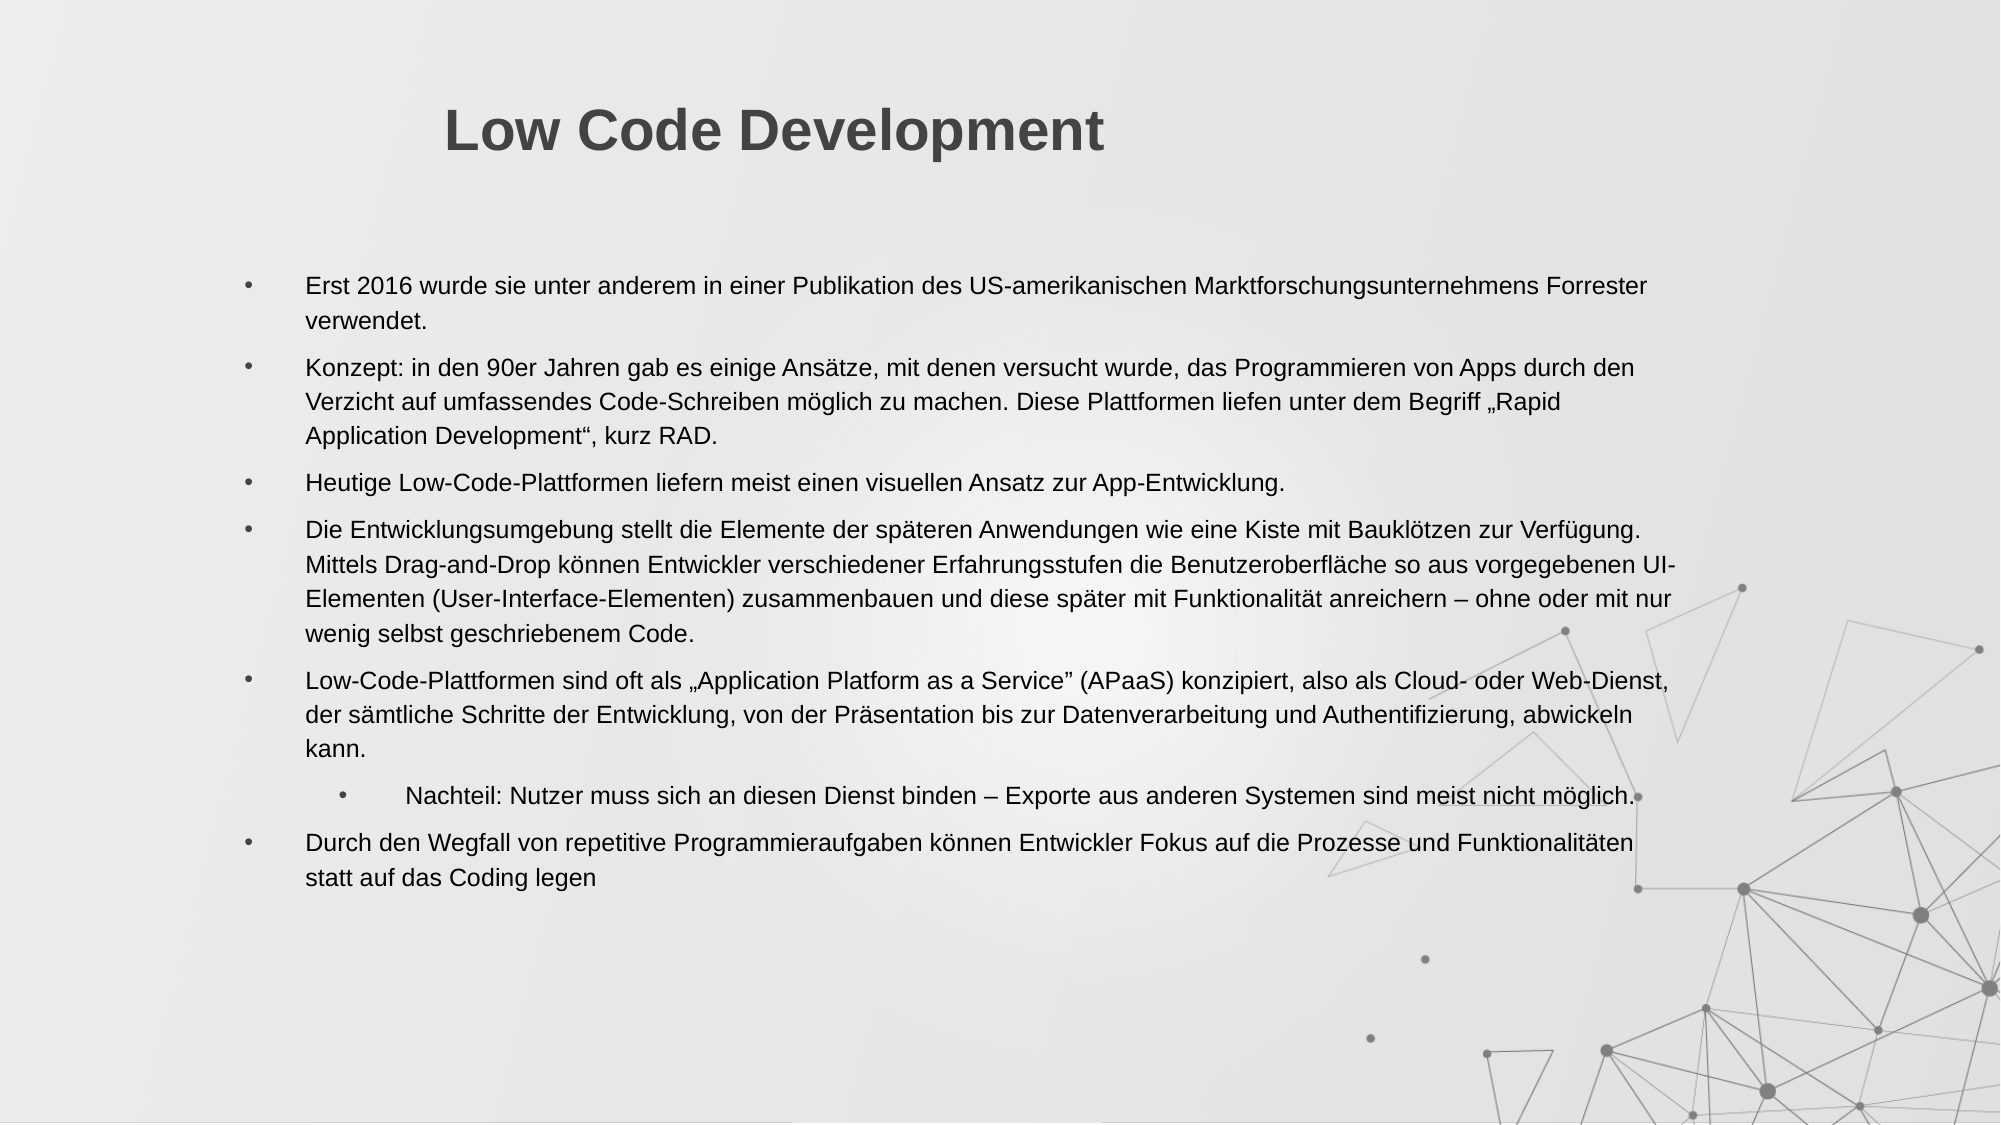

Low Code Development
Erst 2016 wurde sie unter anderem in einer Publikation des US-amerikanischen Marktforschungsunternehmens Forrester verwendet.
Konzept: in den 90er Jahren gab es einige Ansätze, mit denen versucht wurde, das Programmieren von Apps durch den Verzicht auf umfassendes Code-Schreiben möglich zu machen. Diese Plattformen liefen unter dem Begriff „Rapid Application Development“, kurz RAD.
Heutige Low-Code-Plattformen liefern meist einen visuellen Ansatz zur App-Entwicklung.
Die Entwicklungsumgebung stellt die Elemente der späteren Anwendungen wie eine Kiste mit Bauklötzen zur Verfügung. Mittels Drag-and-Drop können Entwickler verschiedener Erfahrungsstufen die Benutzeroberfläche so aus vorgegebenen UI-Elementen (User-Interface-Elementen) zusammenbauen und diese später mit Funktionalität anreichern – ohne oder mit nur wenig selbst geschriebenem Code.
Low-Code-Plattformen sind oft als „Application Platform as a Service” (APaaS) konzipiert, also als Cloud- oder Web-Dienst, der sämtliche Schritte der Entwicklung, von der Präsentation bis zur Datenverarbeitung und Authentifizierung, abwickeln kann.
Nachteil: Nutzer muss sich an diesen Dienst binden – Exporte aus anderen Systemen sind meist nicht möglich.
Durch den Wegfall von repetitive Programmieraufgaben können Entwickler Fokus auf die Prozesse und Funktionalitäten statt auf das Coding legen